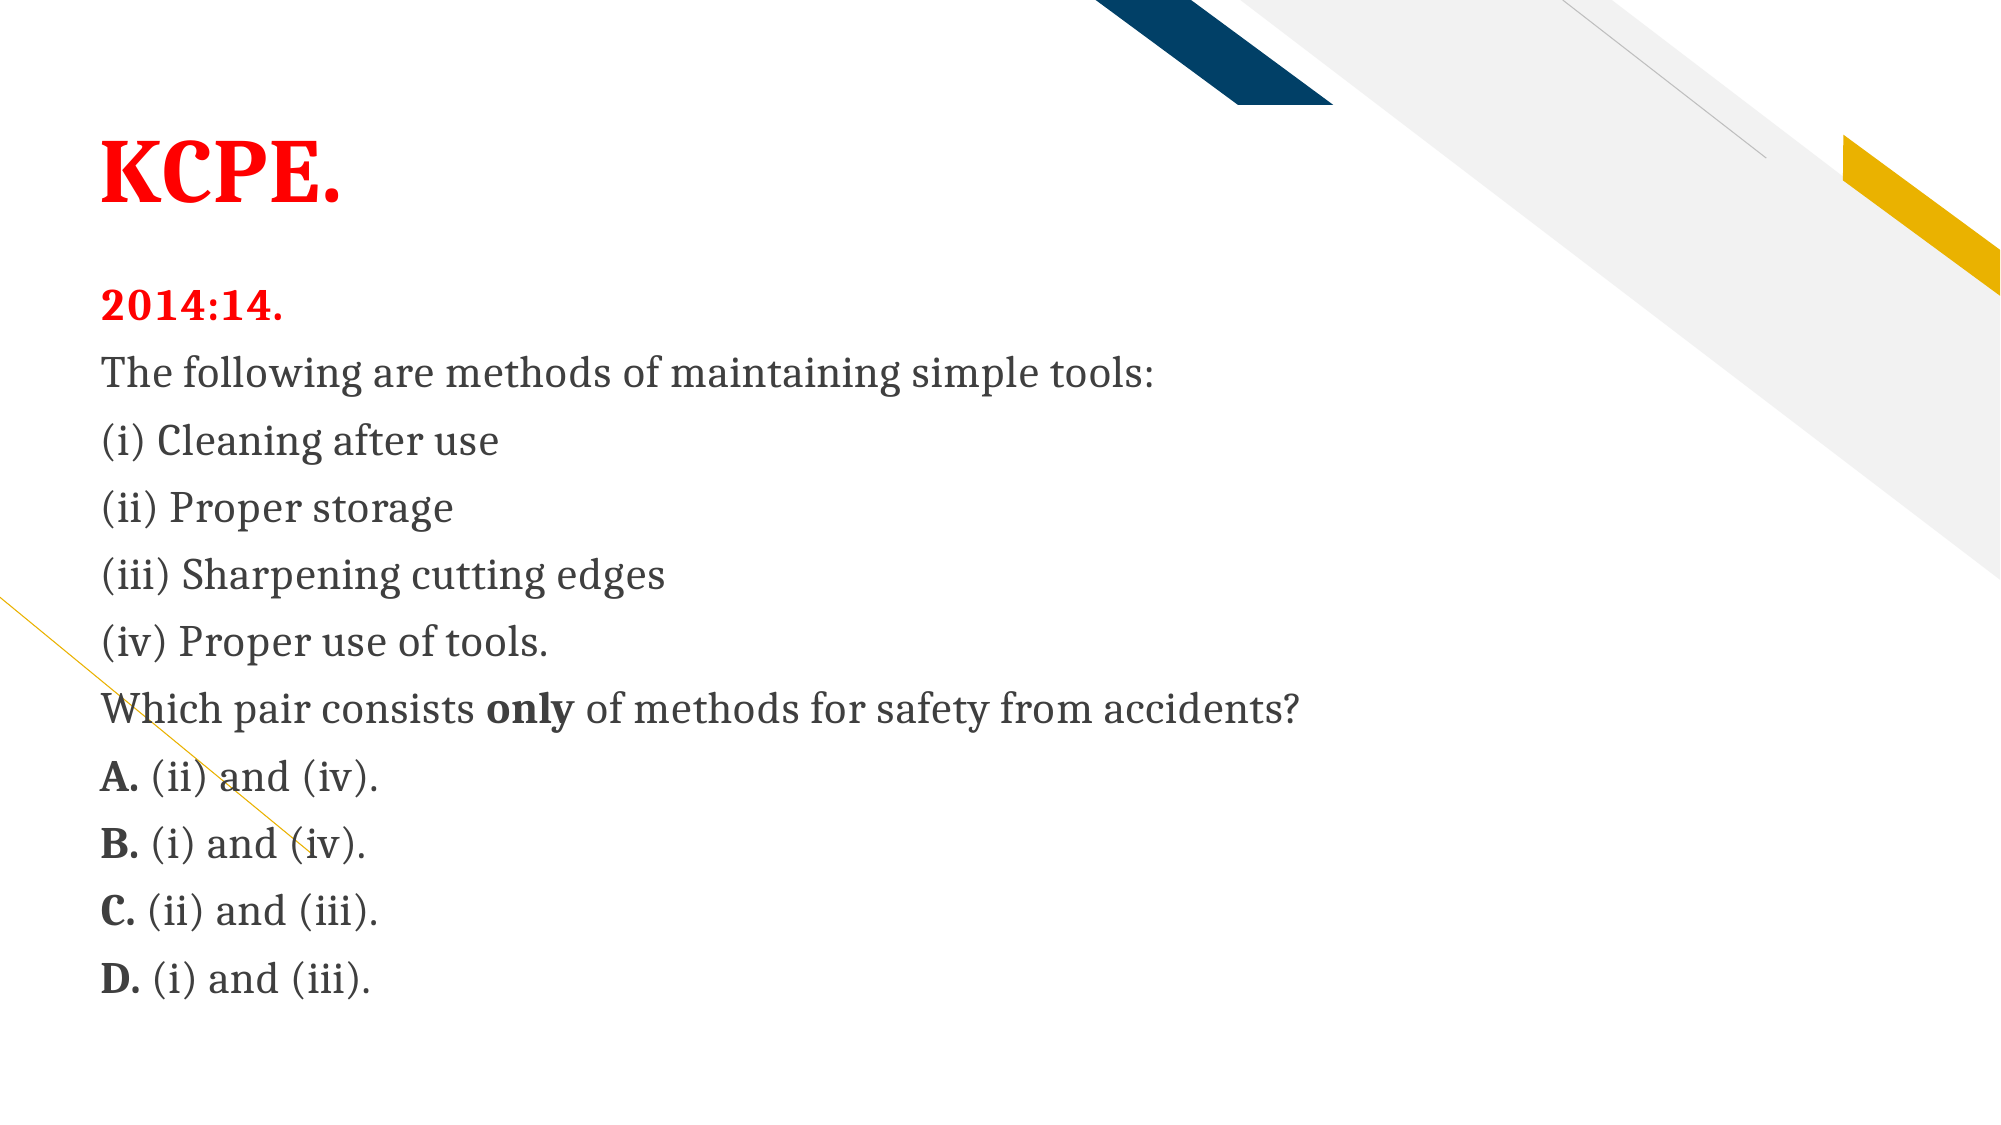

# KCPE.
2014:14.
The following are methods of maintaining simple tools:
(i) Cleaning after use
(ii) Proper storage
(iii) Sharpening cutting edges
(iv) Proper use of tools.
Which pair consists only of methods for safety from accidents?
A. (ii) and (iv).
B. (i) and (iv).
C. (ii) and (iii).
D. (i) and (iii).